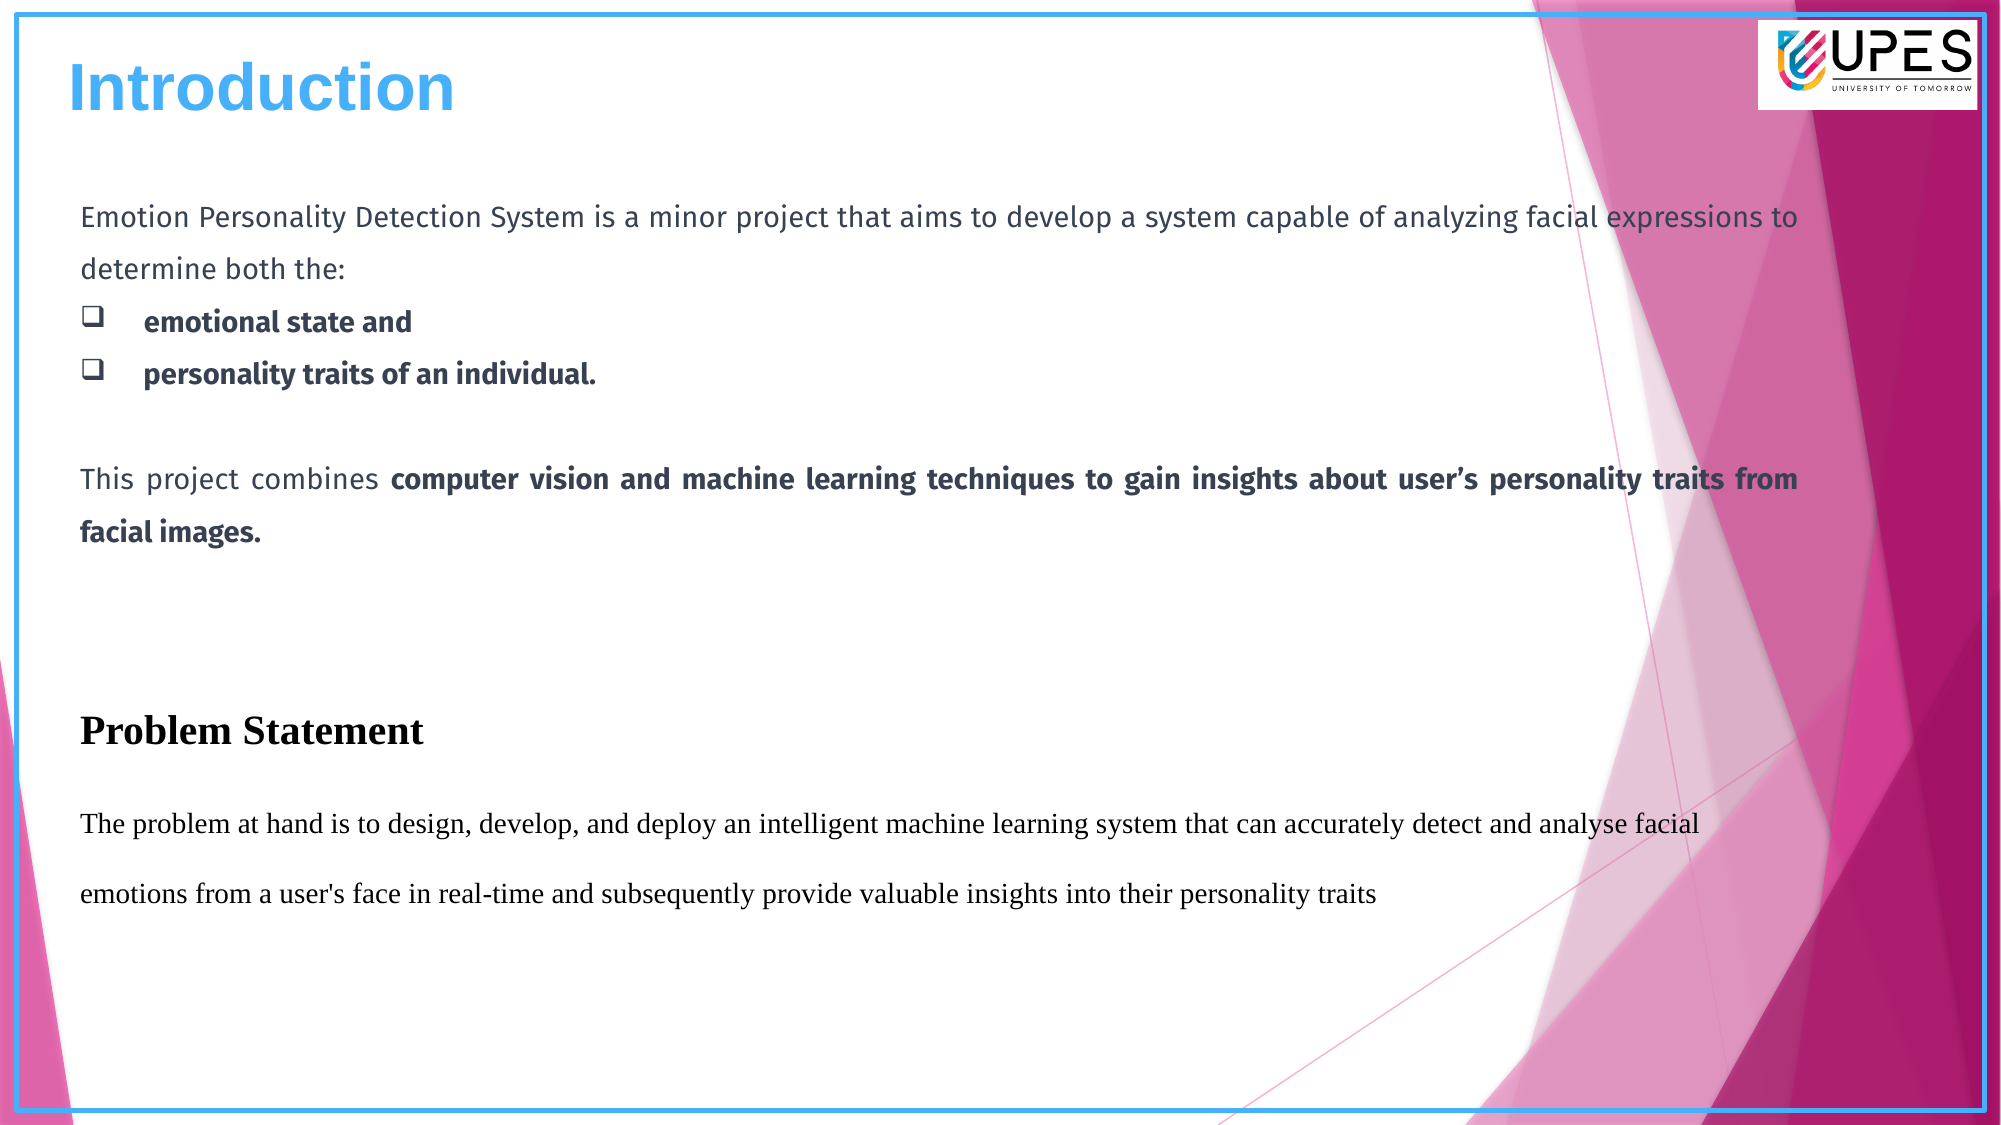

Introduction
Emotion Personality Detection System is a minor project that aims to develop a system capable of analyzing facial expressions to determine both the:
 emotional state and
 personality traits of an individual.

This project combines computer vision and machine learning techniques to gain insights about user’s personality traits from facial images.

Problem Statement
The problem at hand is to design, develop, and deploy an intelligent machine learning system that can accurately detect and analyse facial emotions from a user's face in real-time and subsequently provide valuable insights into their personality traits